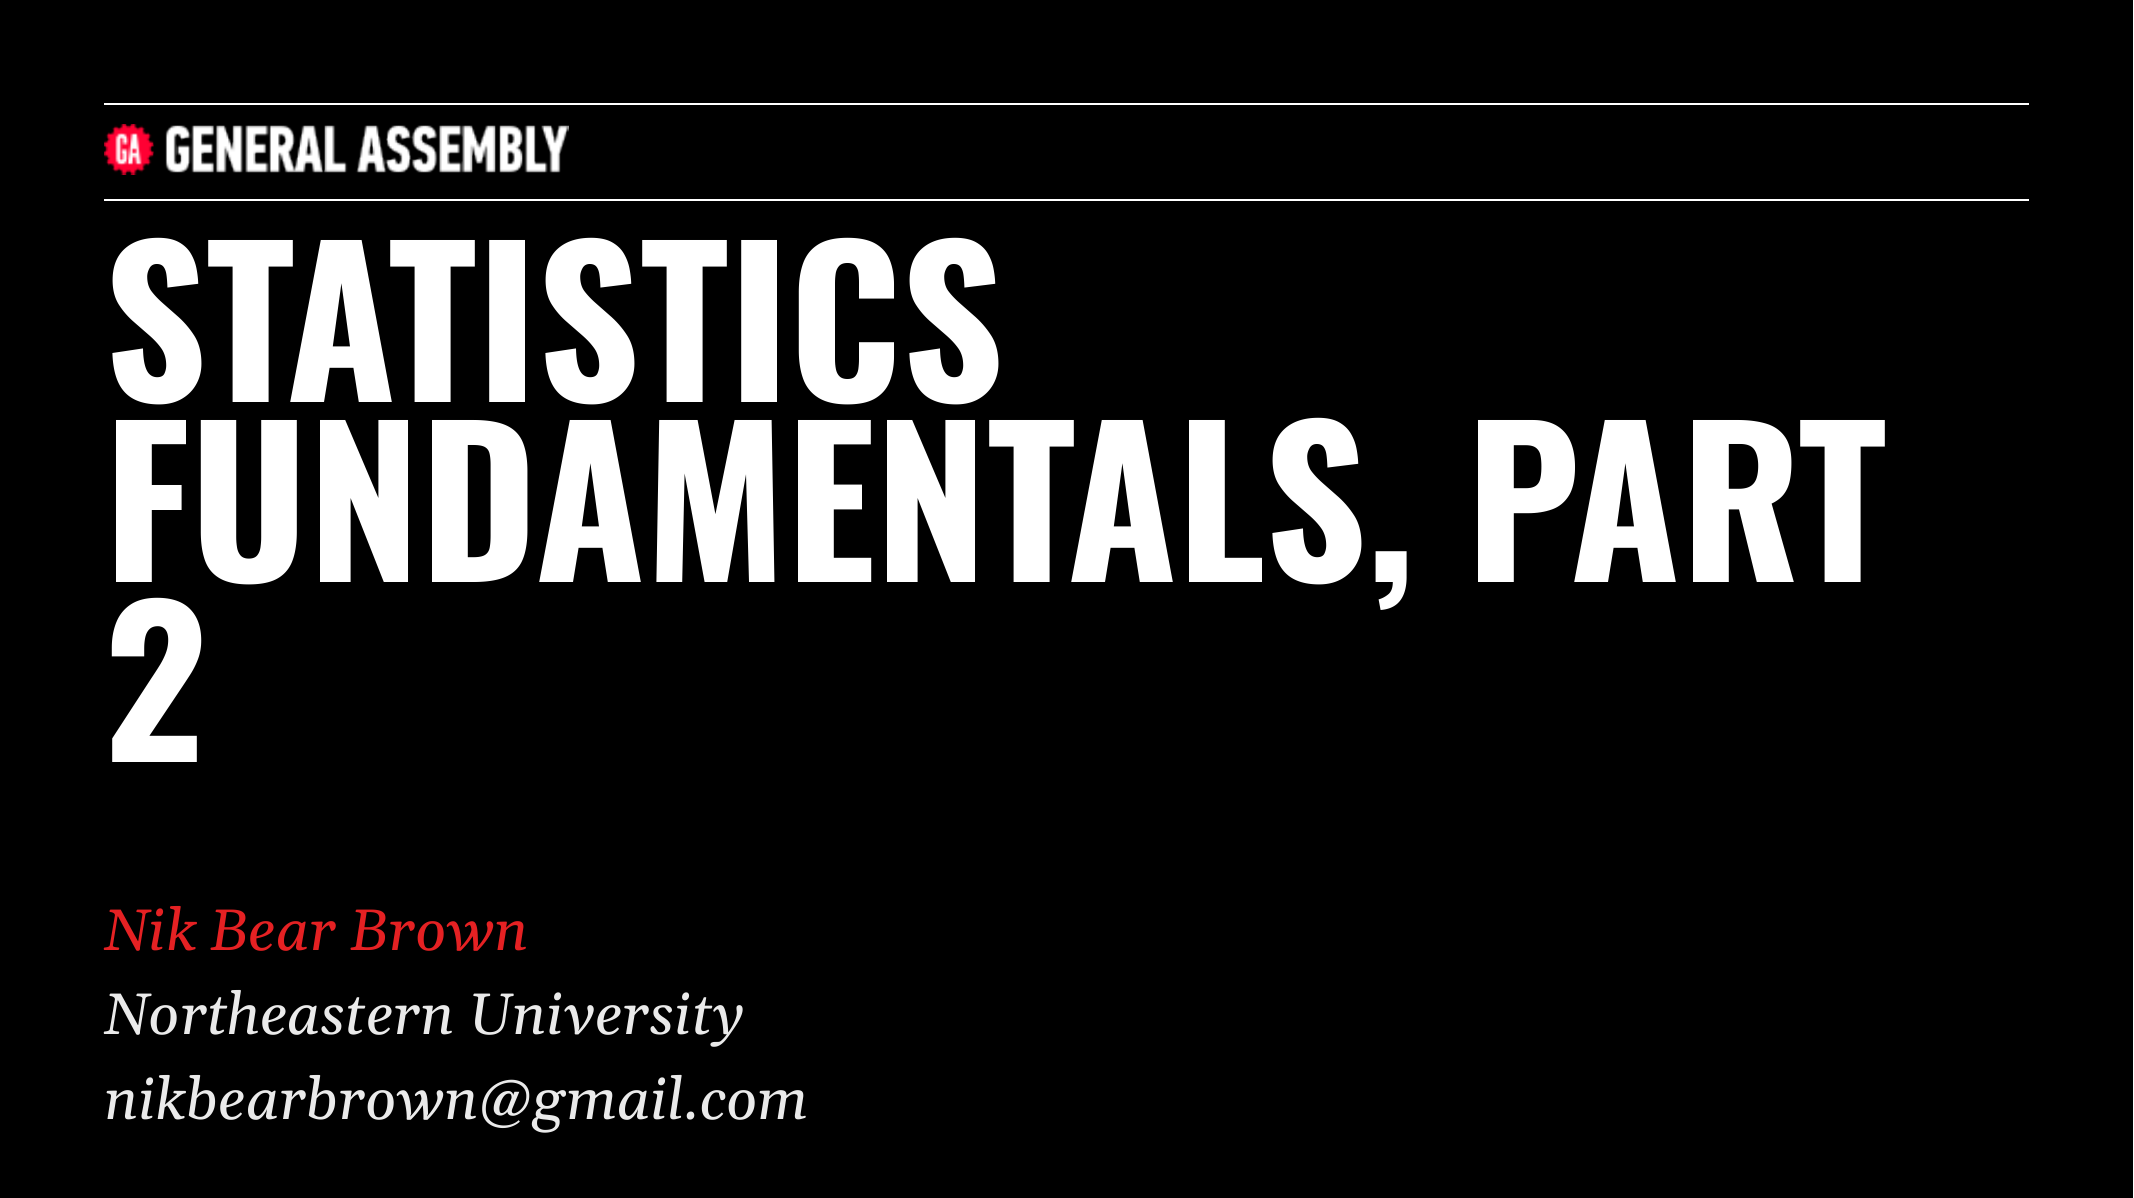

STATISTICS FUNDAMENTALS, PART 2
Nik Bear Brown
Northeastern University
nikbearbrown@gmail.com